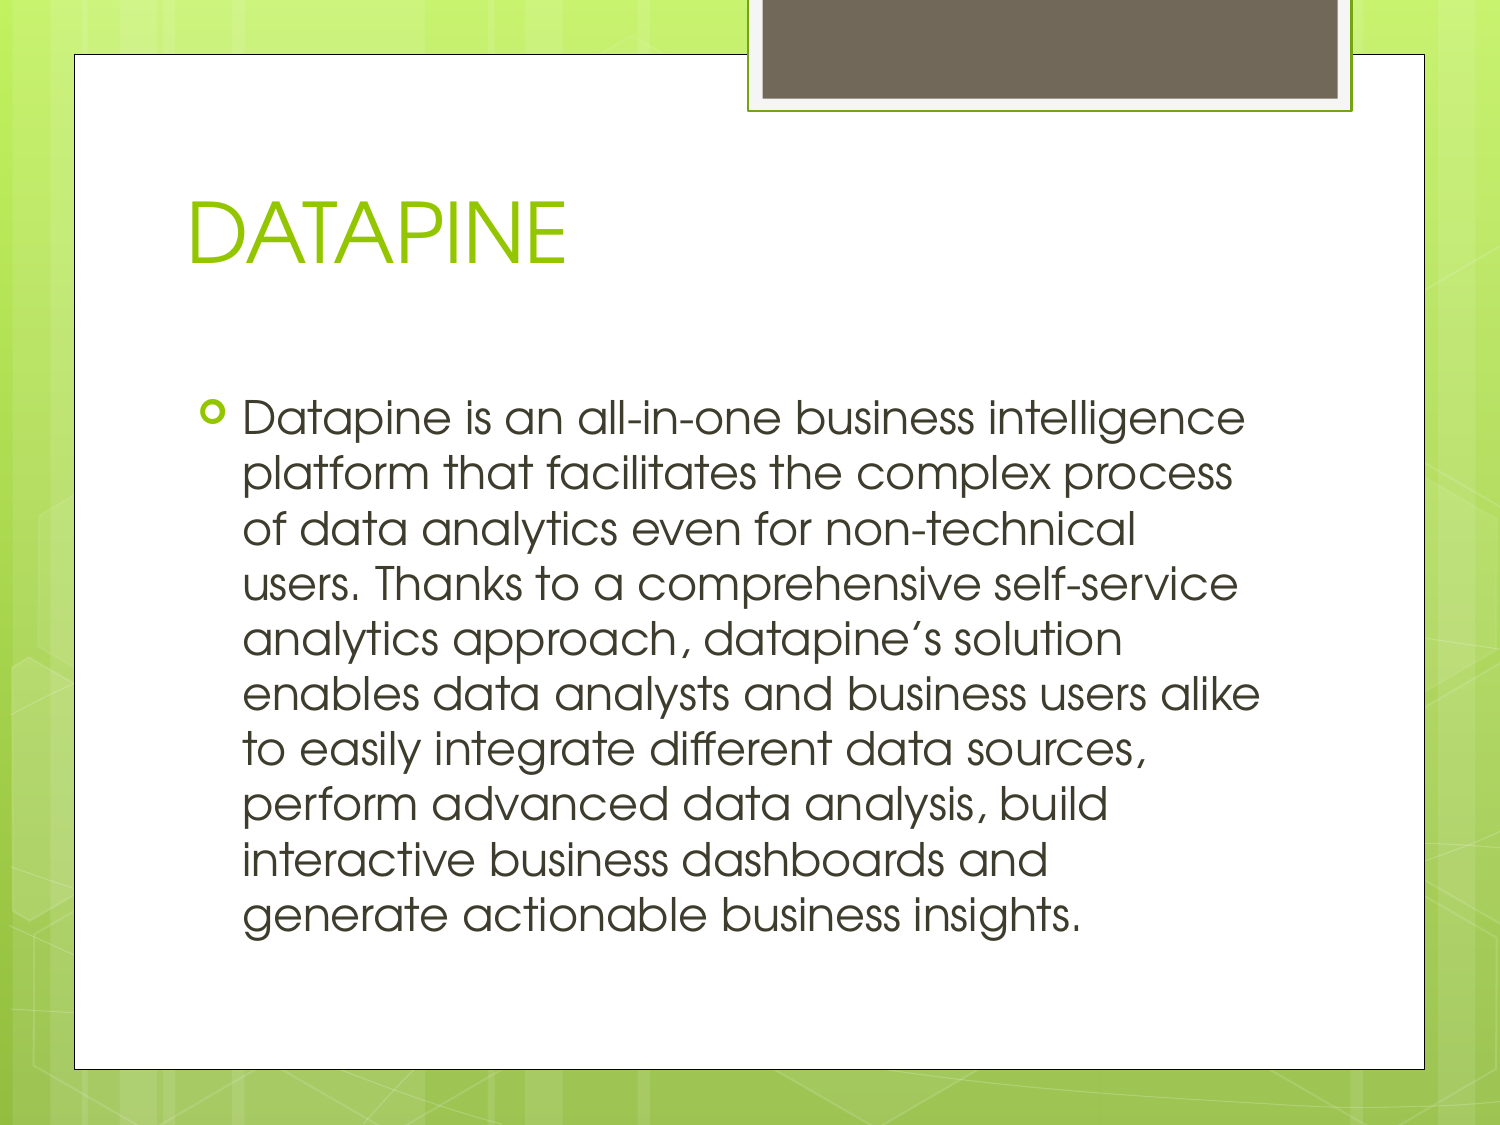

# DATAPINE
Datapine is an all-in-one business intelligence platform that facilitates the complex process of data analytics even for non-technical users. Thanks to a comprehensive self-service analytics approach, datapine’s solution enables data analysts and business users alike to easily integrate different data sources, perform advanced data analysis, build interactive business dashboards and generate actionable business insights.